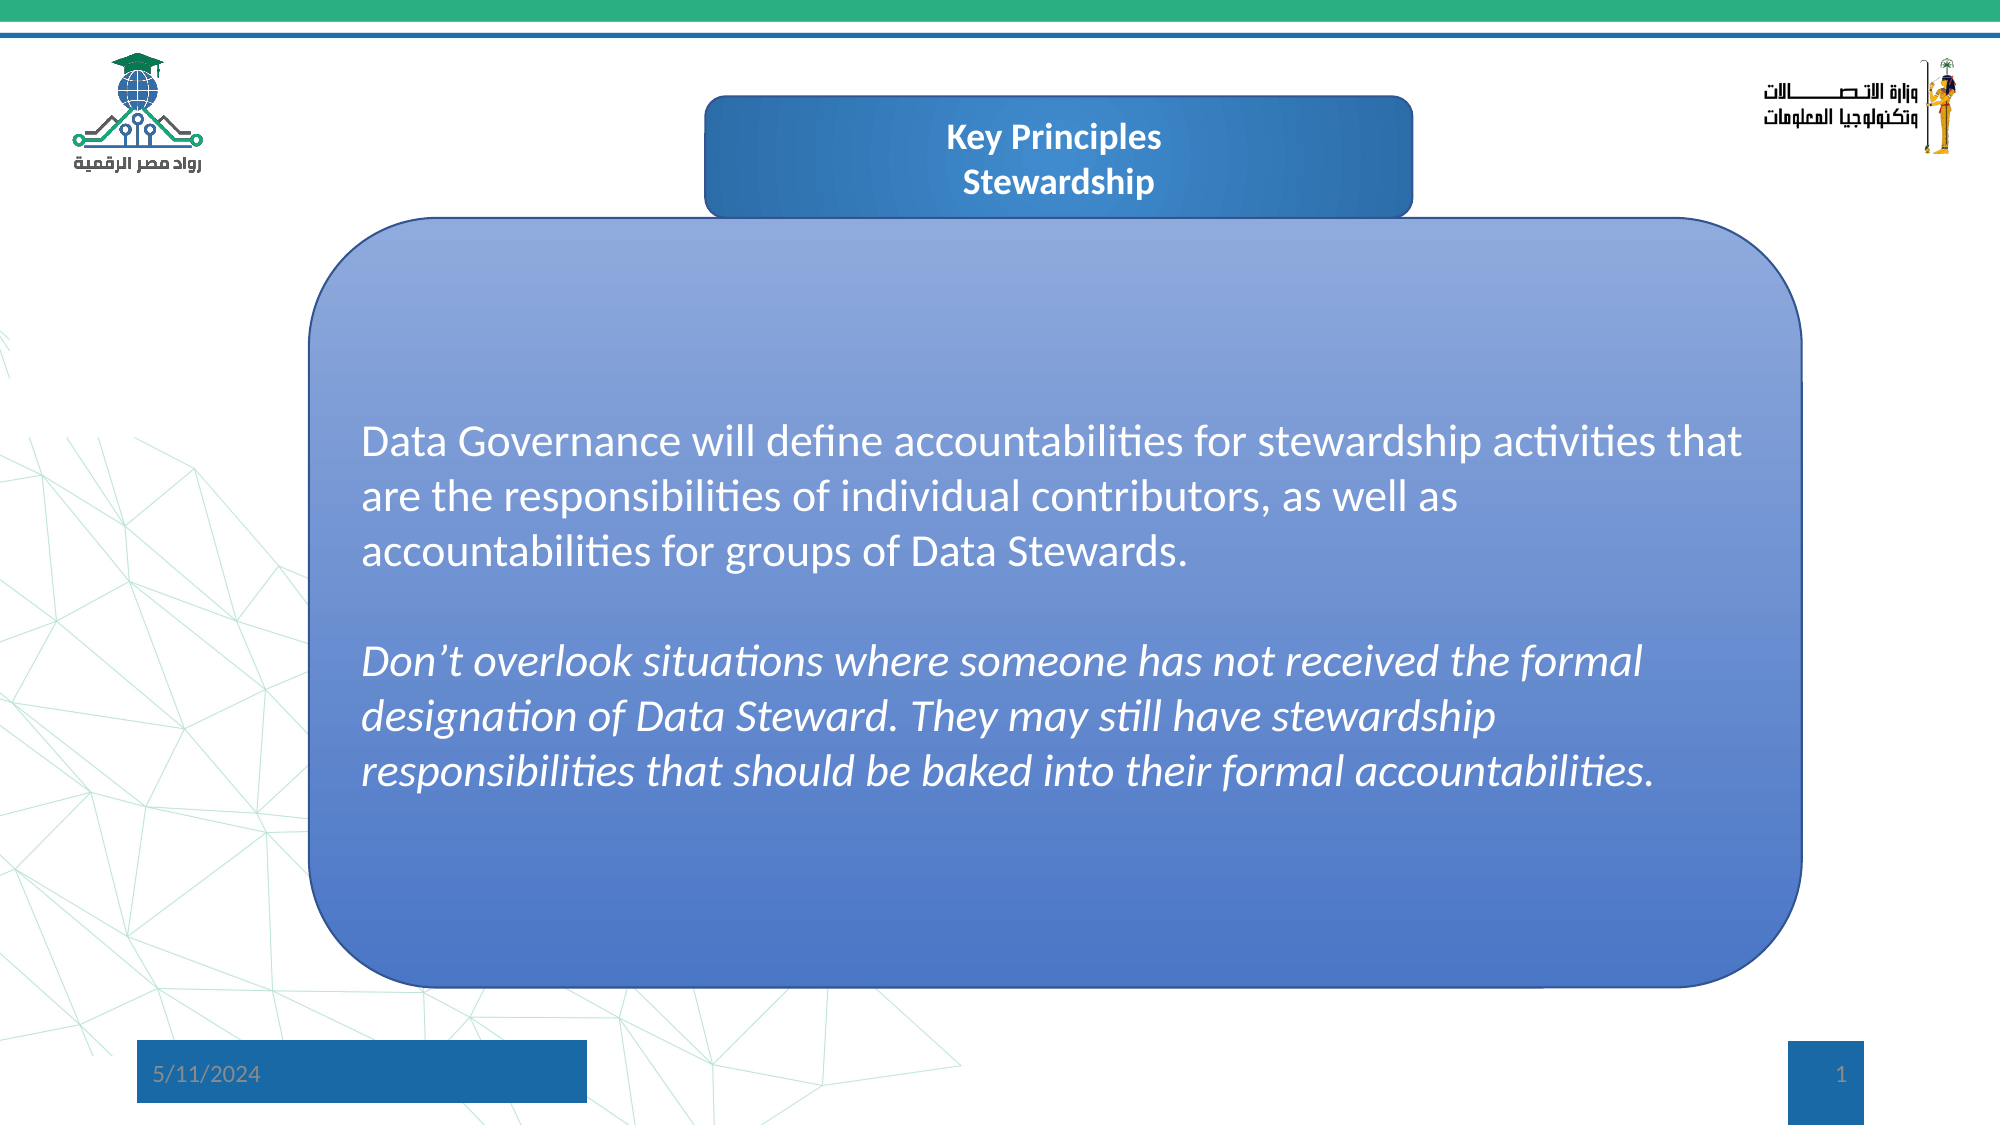

Key Principles
Stewardship
Data Governance will define accountabilities for stewardship activities that are the responsibilities of individual contributors, as well as accountabilities for groups of Data Stewards.

Don’t overlook situations where someone has not received the formal designation of Data Steward. They may still have stewardship responsibilities that should be baked into their formal accountabilities.
5/11/2024
1